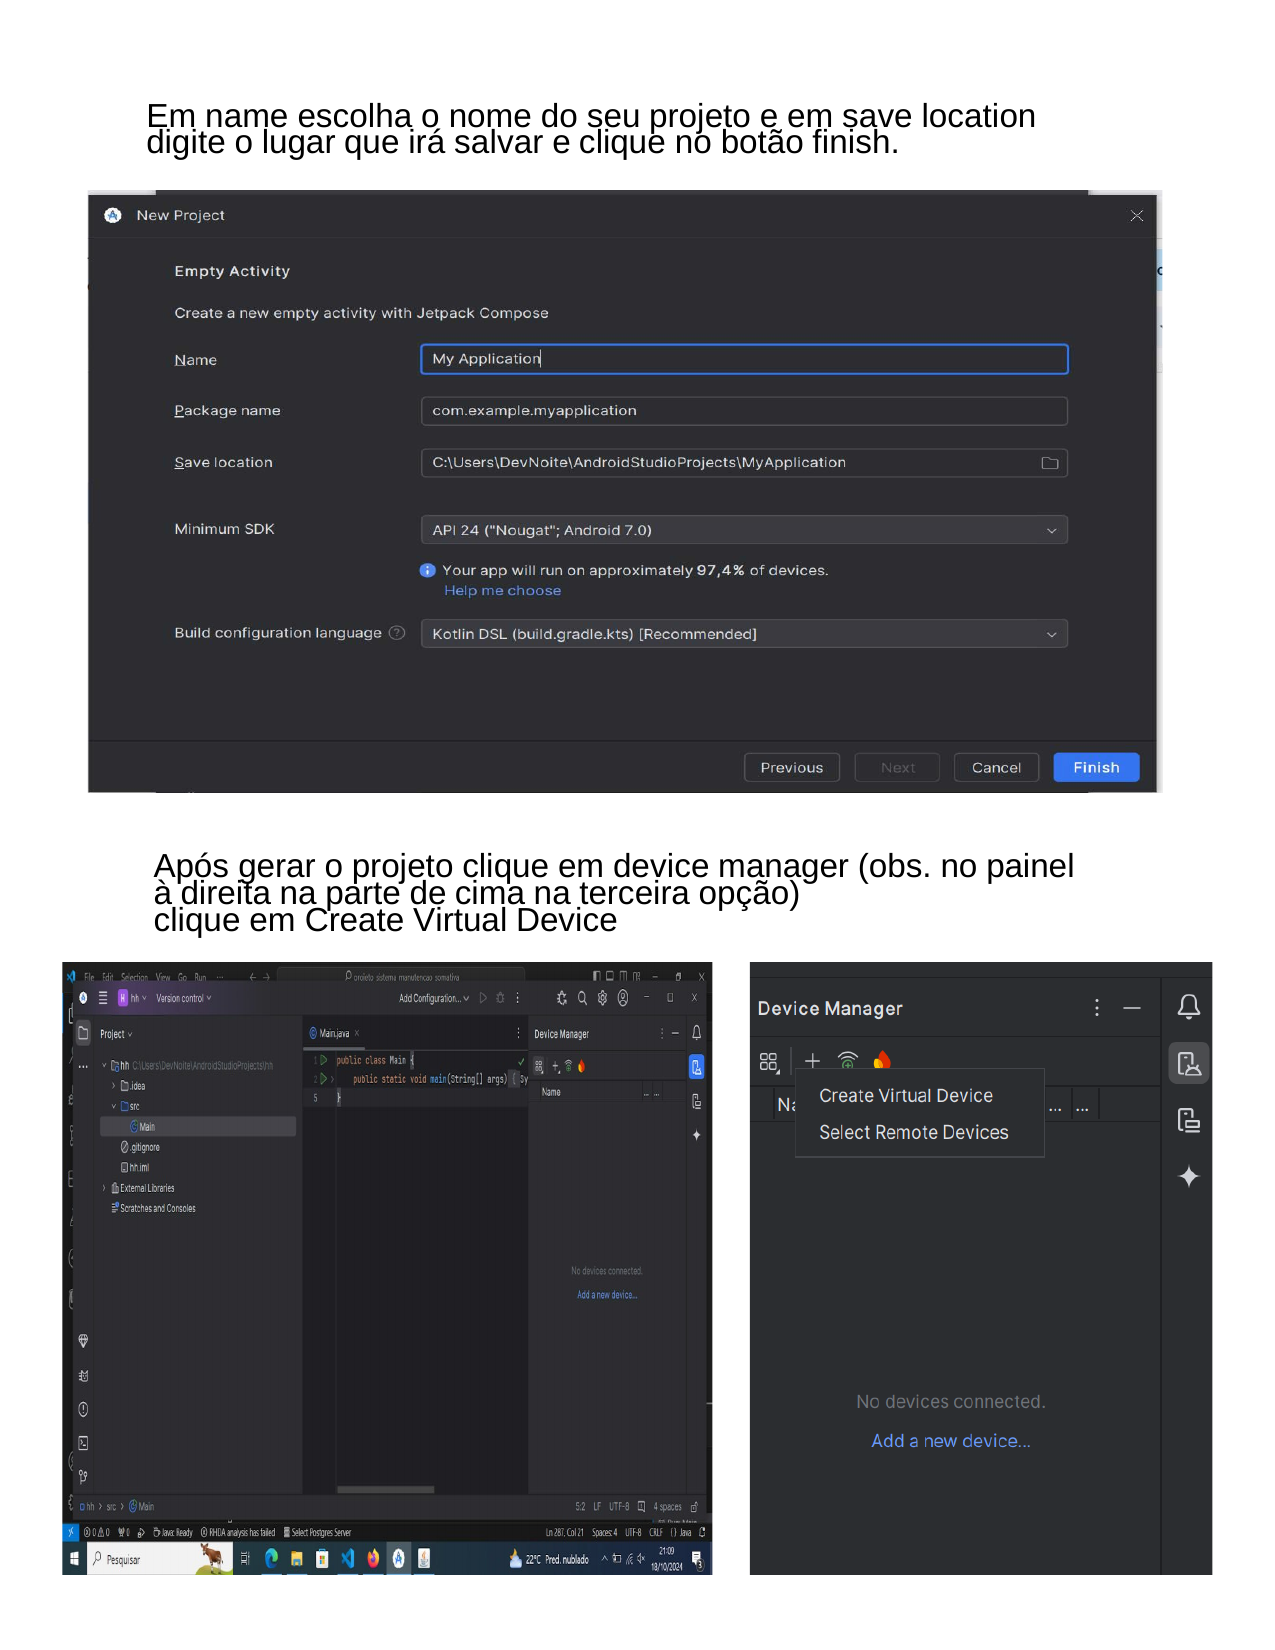

Em name escolha o nome do seu projeto e em save location digite o lugar que irá salvar e clique no botão finish.

Após gerar o projeto clique em device manager (obs. no painel à direita na parte de cima na terceira opção)
clique em Create Virtual Device